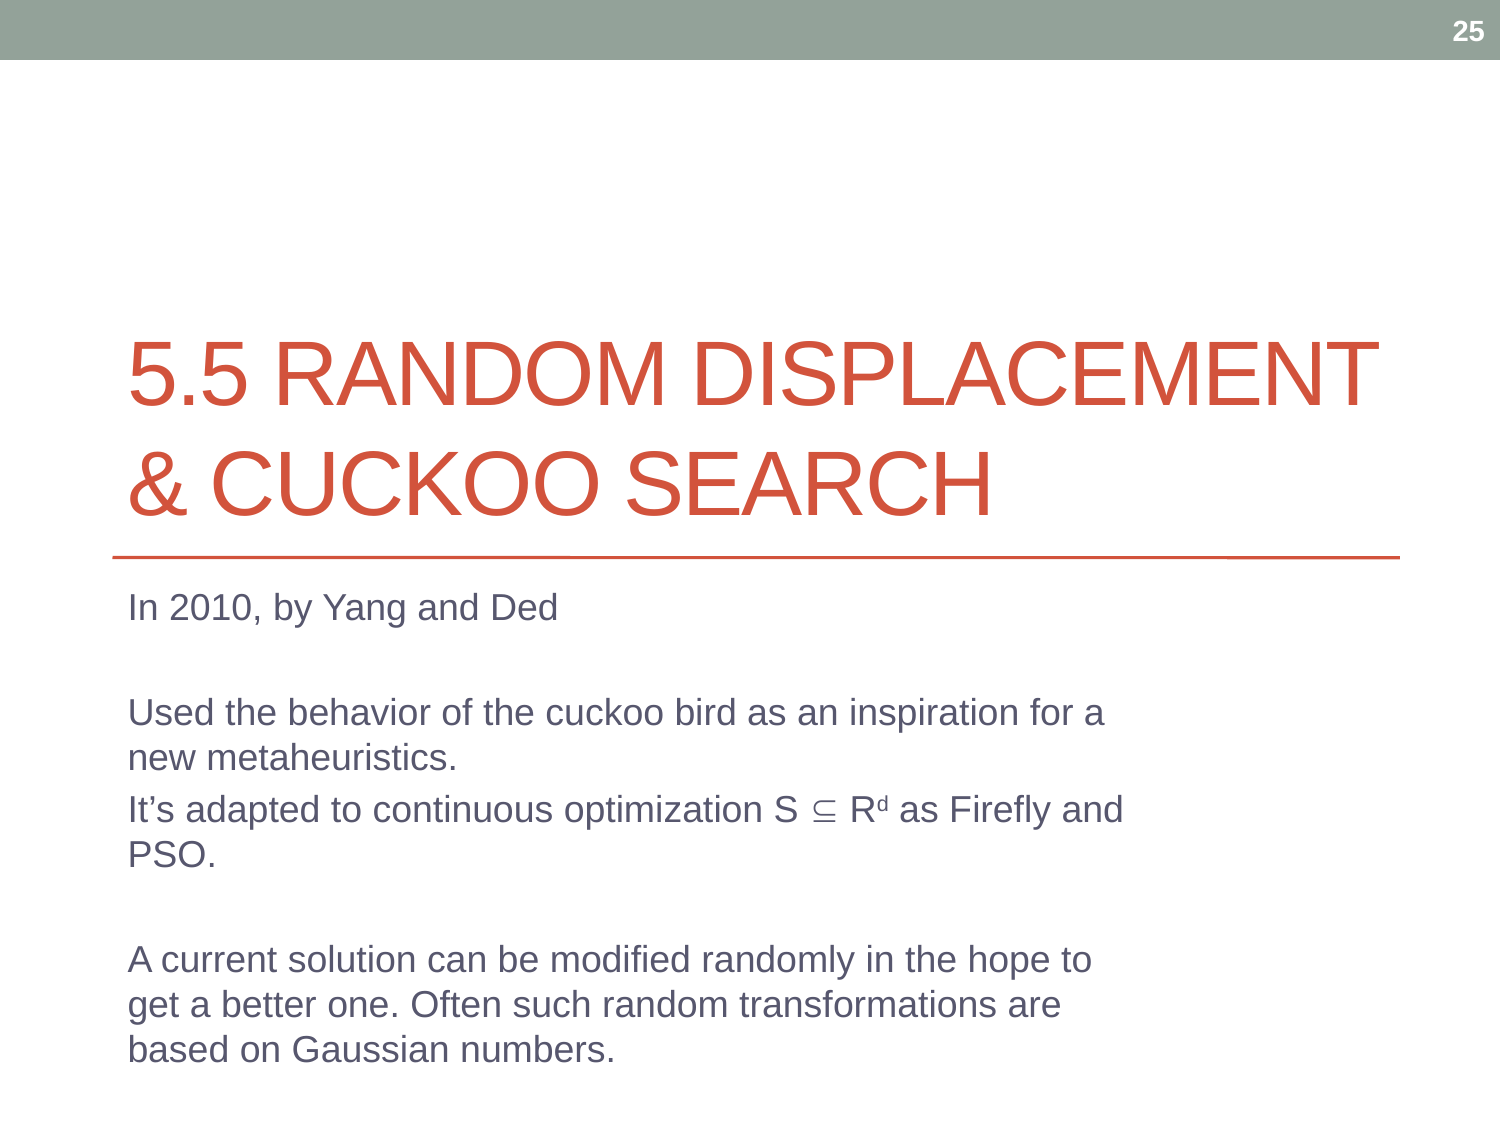

25
# 5.5 Random displacement & Cuckoo Search
In 2010, by Yang and Ded

Used the behavior of the cuckoo bird as an inspiration for a new metaheuristics.
It’s adapted to continuous optimization S ⊆ Rd as Firefly and PSO.

A current solution can be modified randomly in the hope to get a better one. Often such random transformations are based on Gaussian numbers.